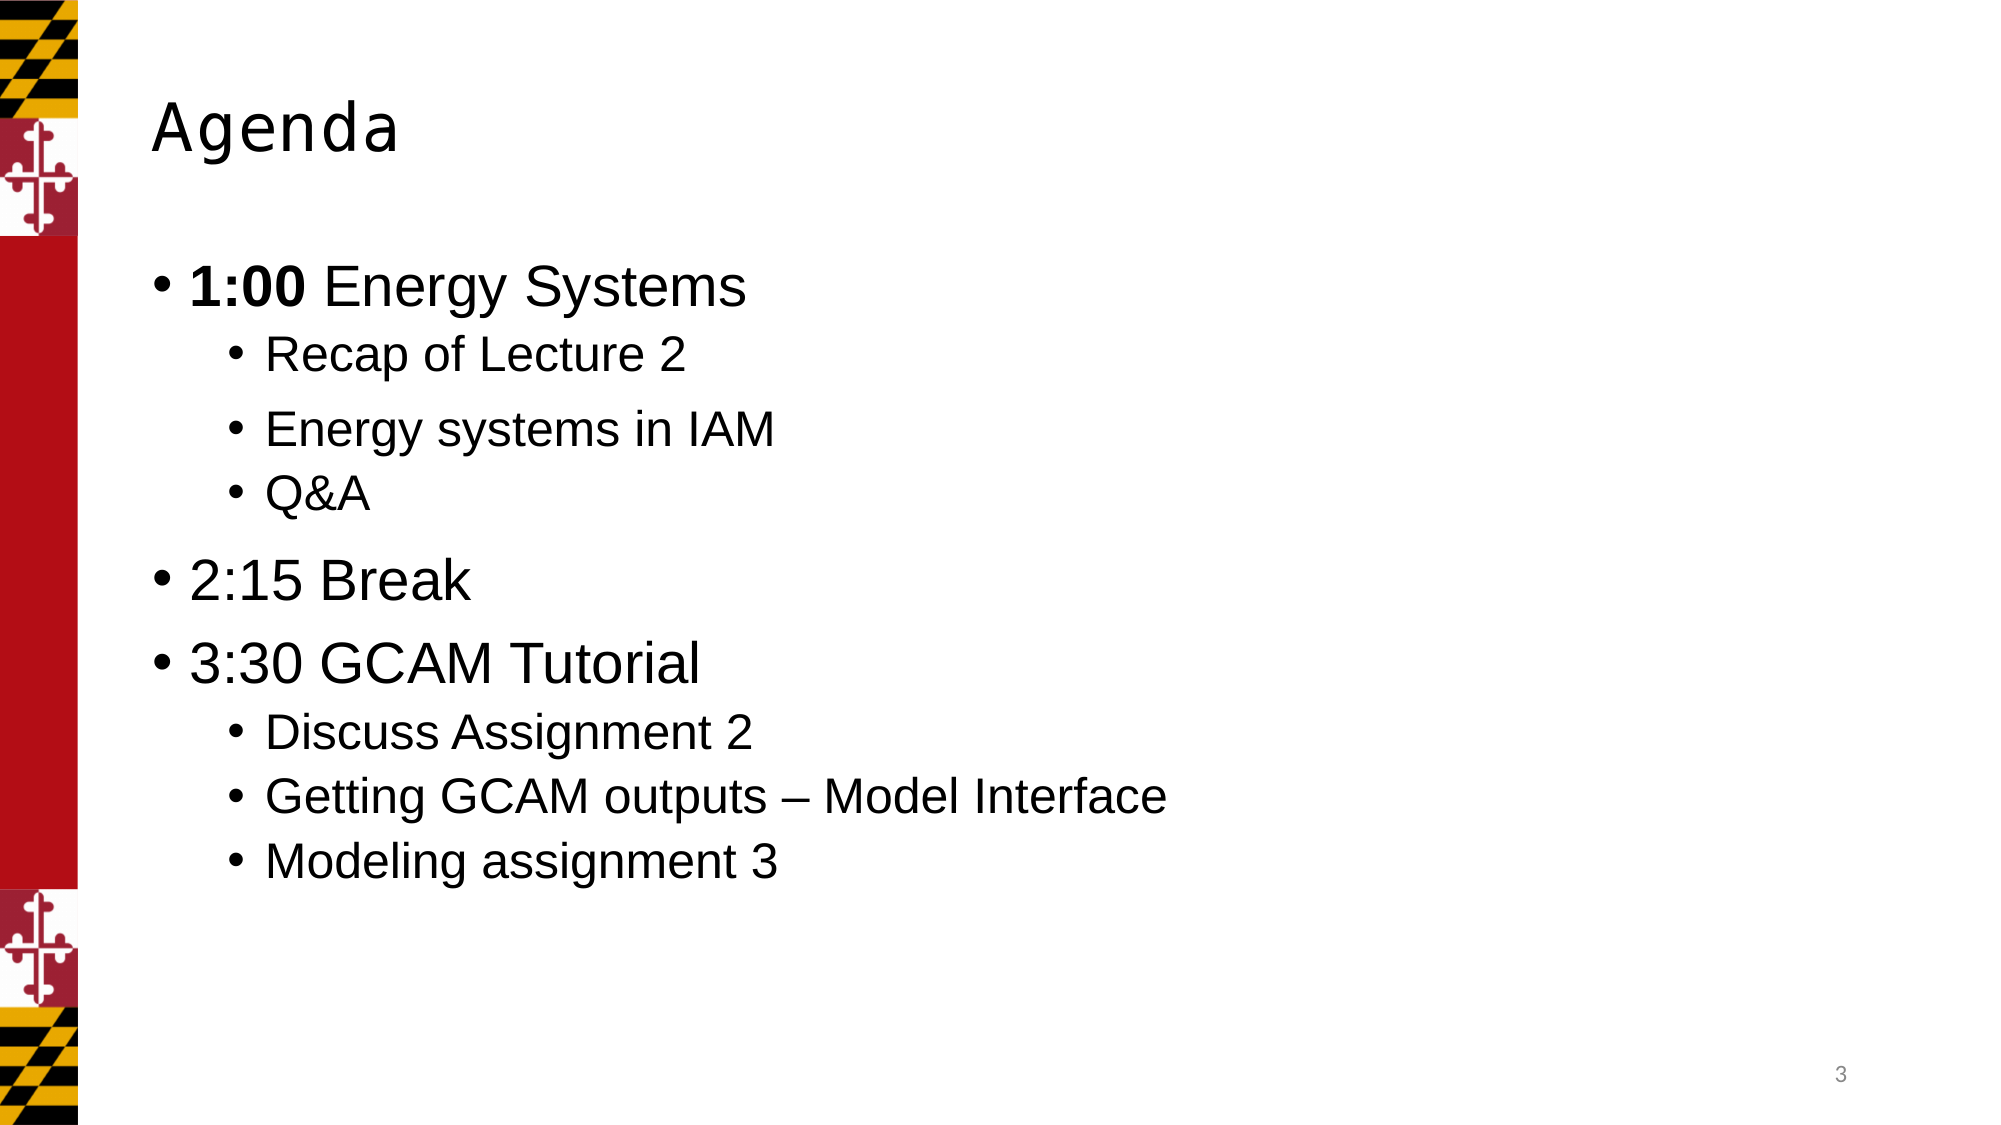

# Agenda
1:00 Energy Systems
Recap of Lecture 2
Energy systems in IAM
Q&A
2:15 Break
3:30 GCAM Tutorial
Discuss Assignment 2
Getting GCAM outputs – Model Interface
Modeling assignment 3